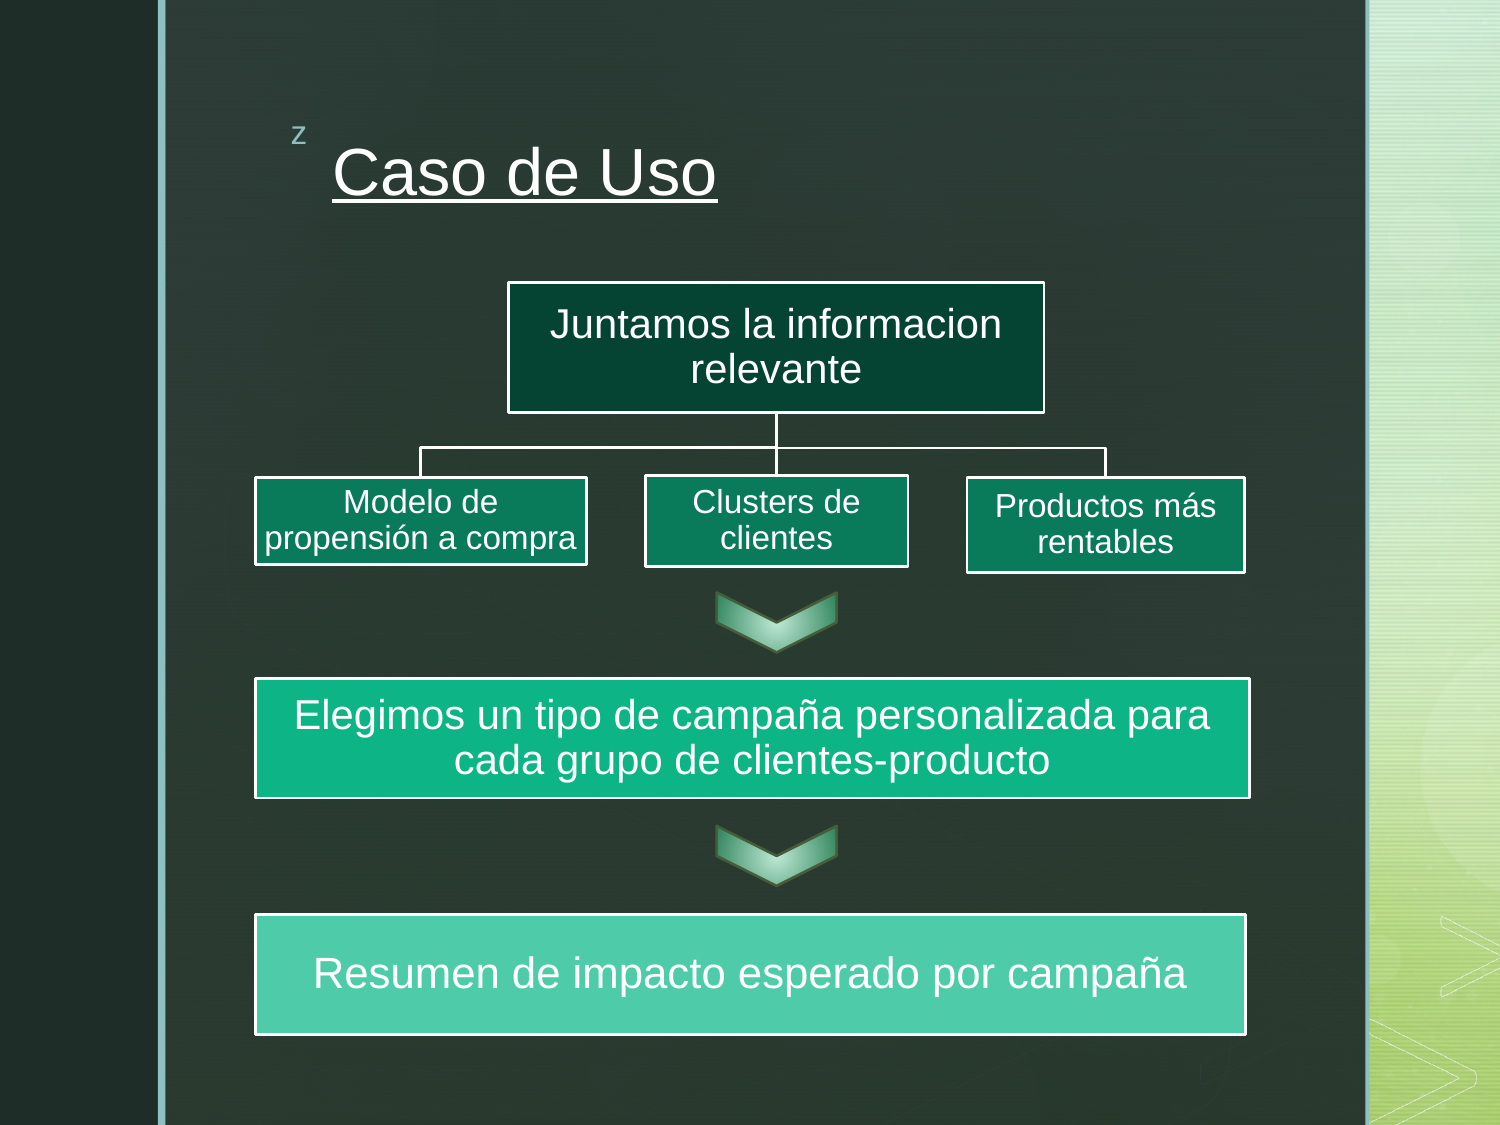

# Caso de Uso
Juntamos la informacion relevante
Modelo de propensión a compra
Clusters de clientes
Productos más rentables

Elegimos un tipo de campaña personalizada para cada grupo de clientes-producto
Resumen de impacto esperado por campaña